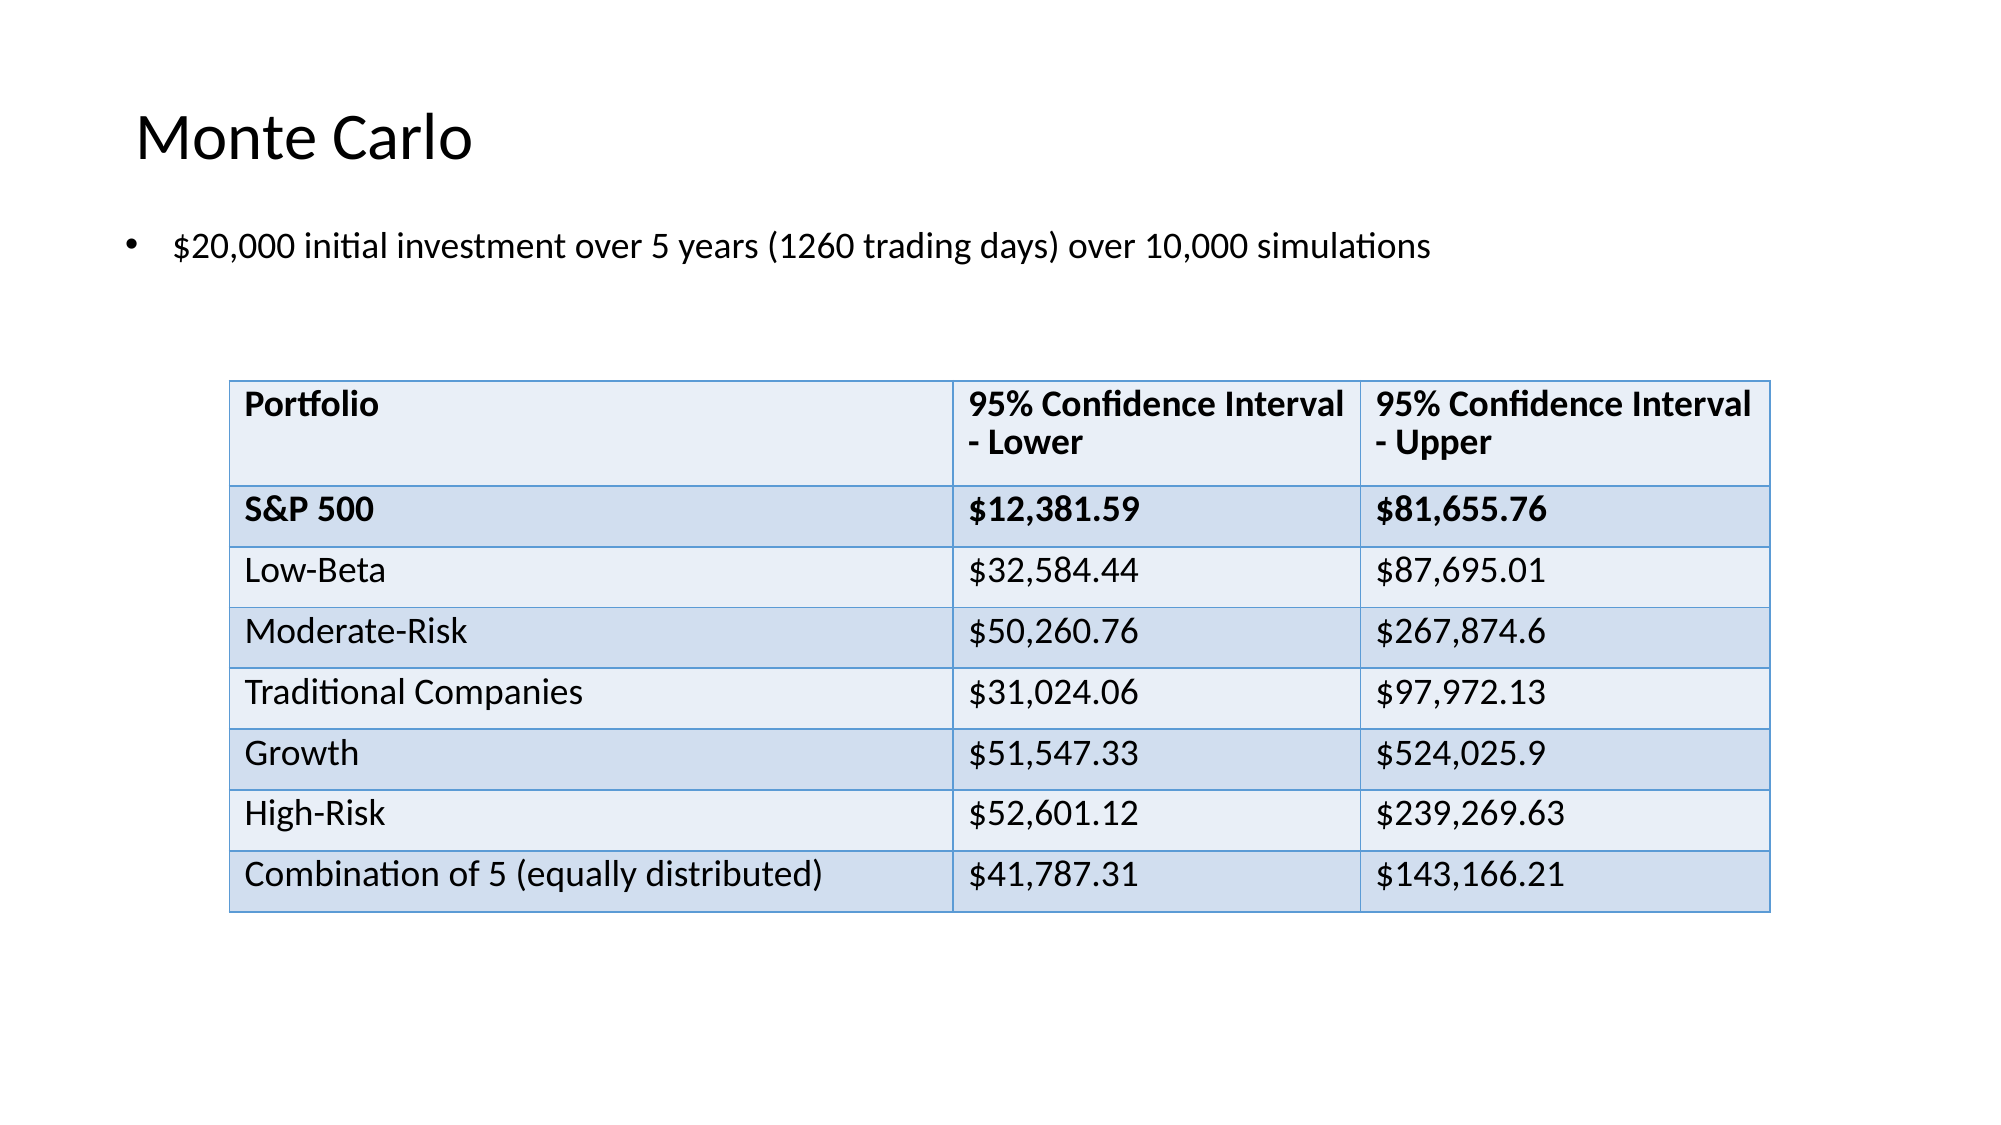

Monte Carlo
$20,000 initial investment over 5 years (1260 trading days) over 10,000 simulations
| Portfolio | 95% Confidence Interval - Lower | 95% Confidence Interval - Upper |
| --- | --- | --- |
| S&P 500 | $12,381.59 | $81,655.76 |
| Low-Beta | $32,584.44 | $87,695.01 |
| Moderate-Risk | $50,260.76 | $267,874.6 |
| Traditional Companies | $31,024.06 | $97,972.13 |
| Growth | $51,547.33 | $524,025.9 |
| High-Risk | $52,601.12 | $239,269.63 |
| Combination of 5 (equally distributed) | $41,787.31 | $143,166.21 |